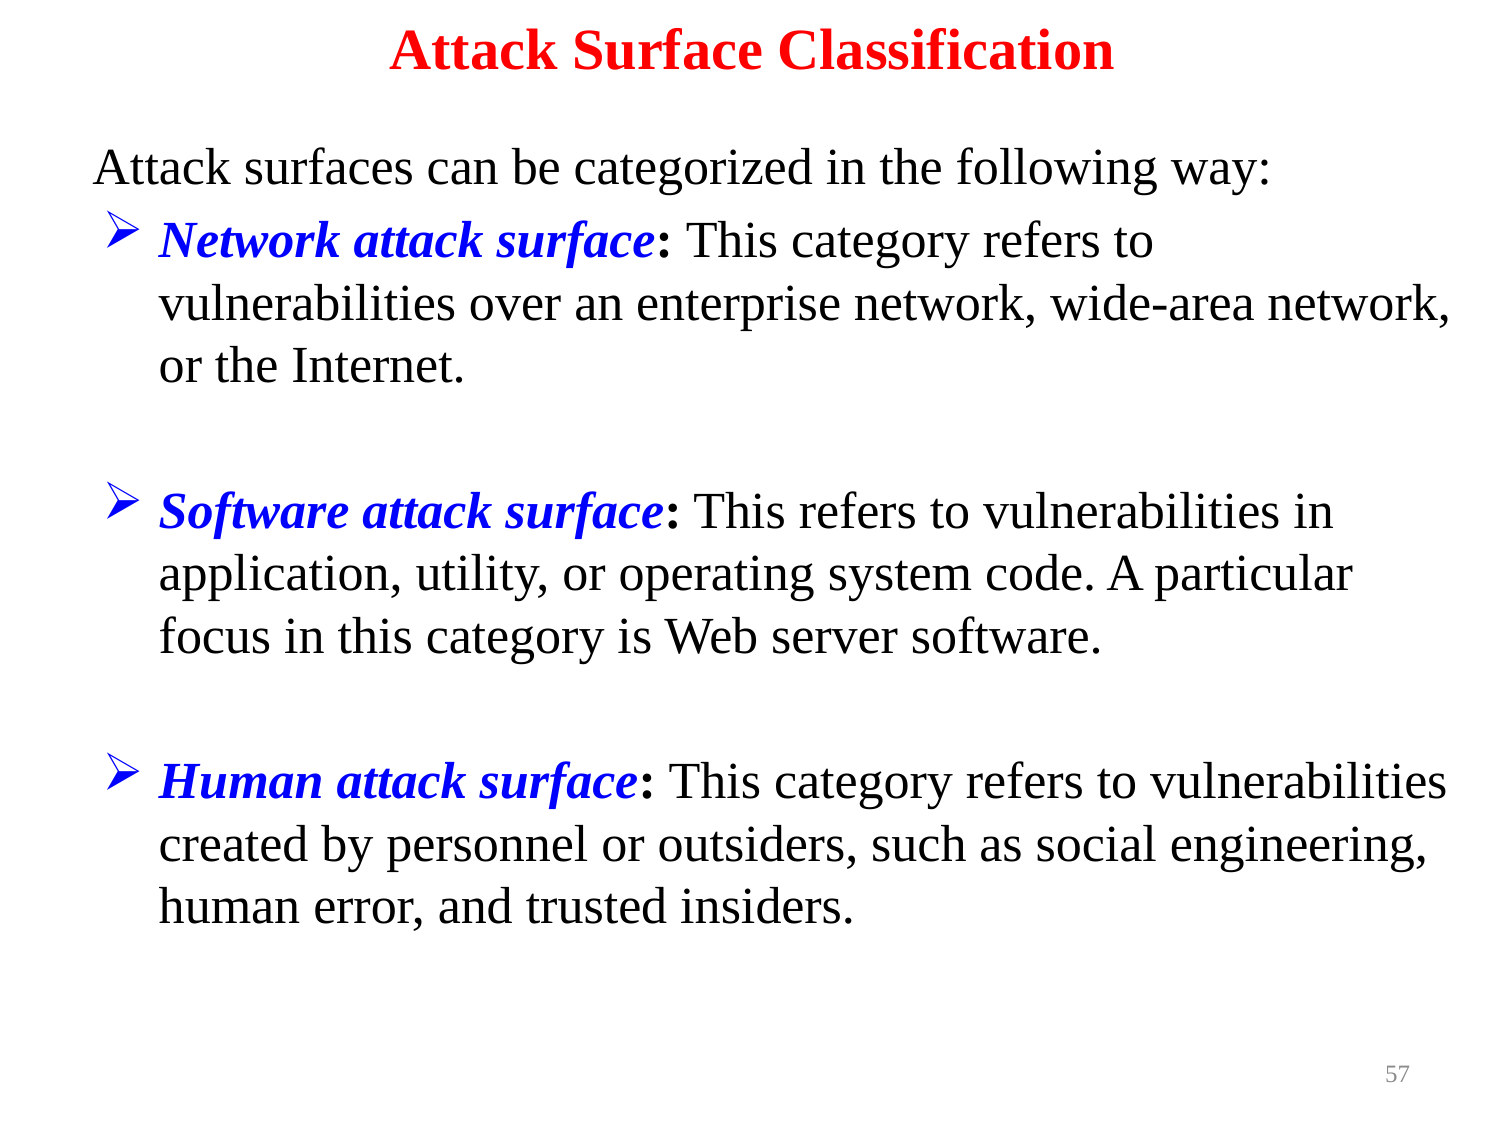

# Attack Surface Classification
     Attack surfaces can be categorized in the following way:
Network attack surface: This category refers to vulnerabilities over an enterprise network, wide-area network, or the Internet.

Software attack surface: This refers to vulnerabilities in application, utility, or operating system code. A particular focus in this category is Web server software.

Human attack surface: This category refers to vulnerabilities created by personnel or outsiders, such as social engineering, human error, and trusted insiders.
57